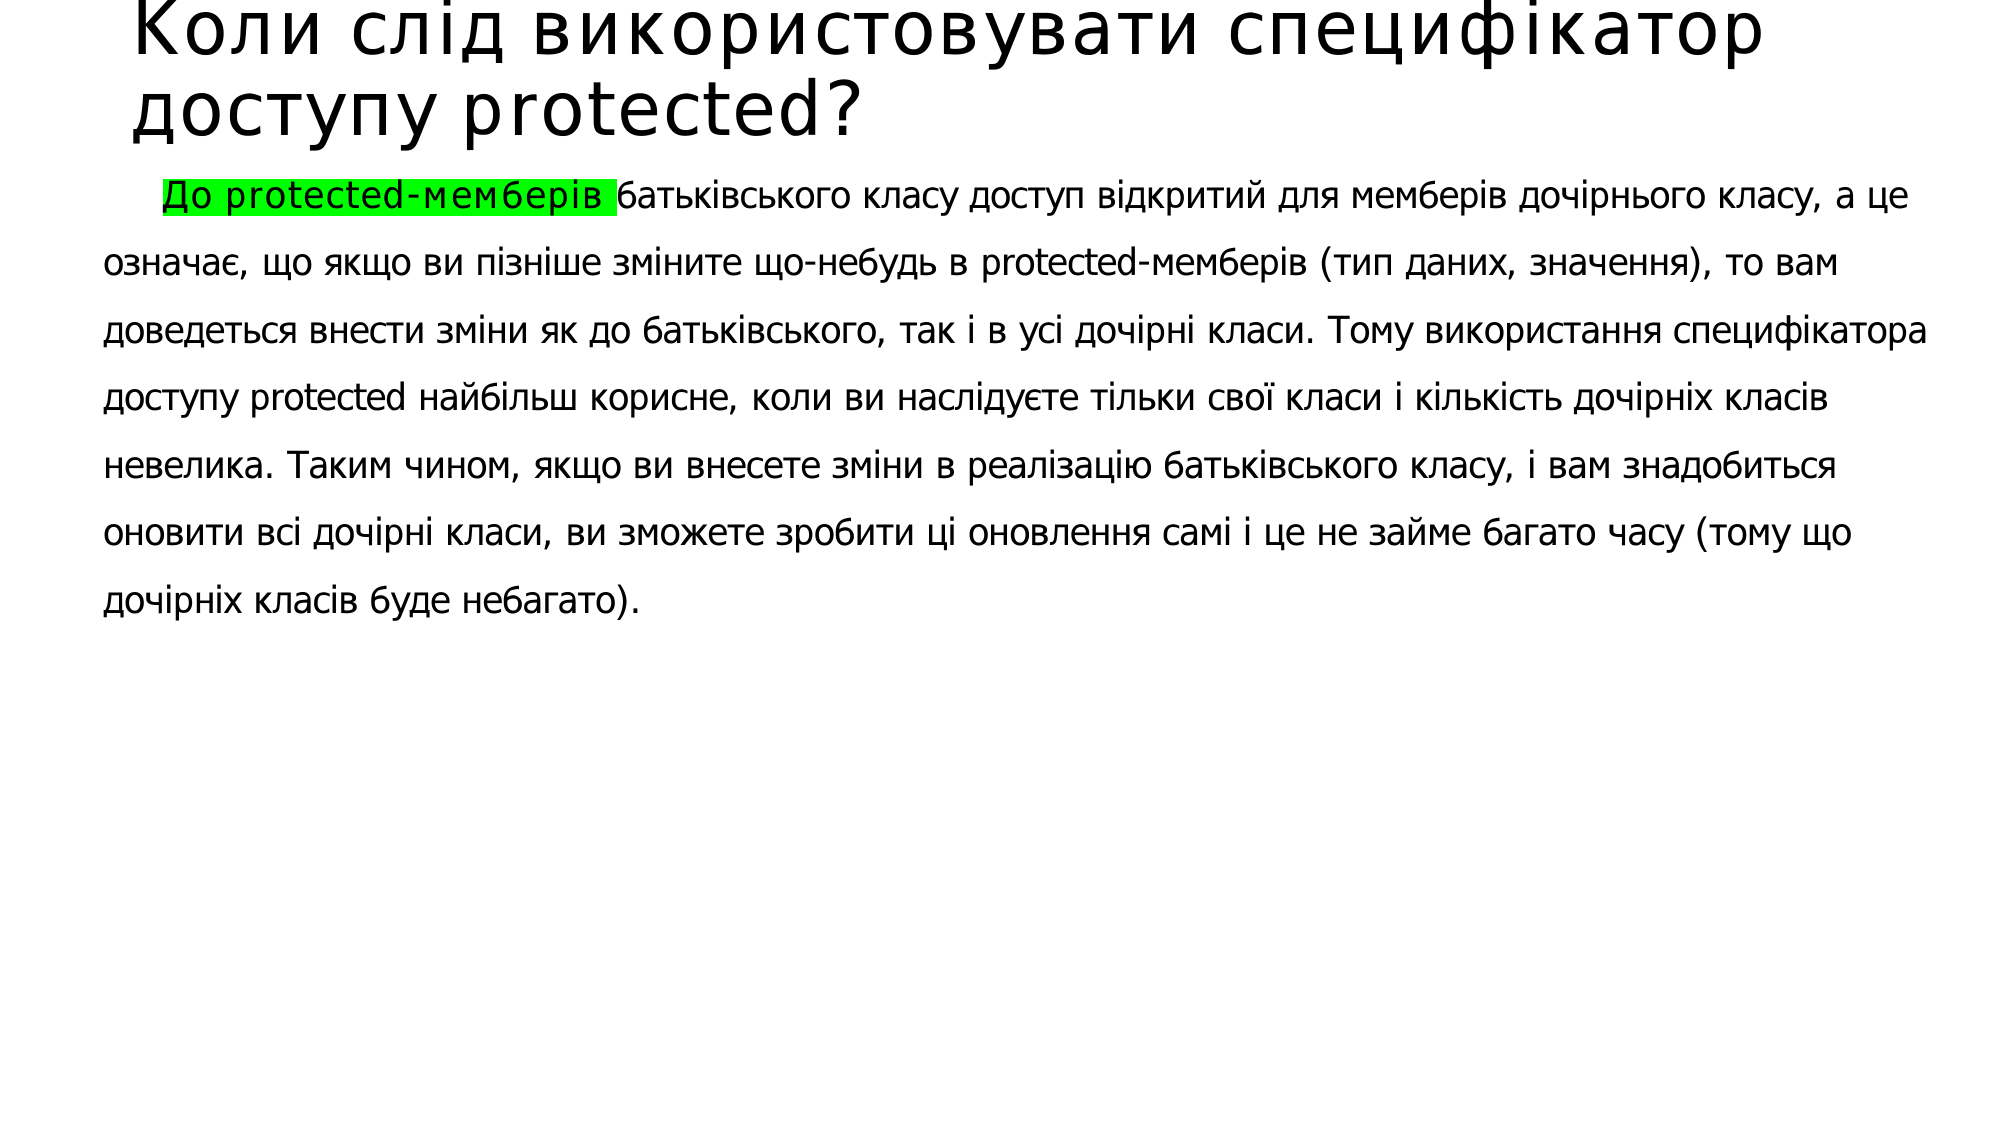

# Коли слід використовувати специфікатор доступу protected?
До protected-мемберів батьківського класу доступ відкритий для мемберів дочірнього класу, а це означає, що якщо ви пізніше зміните що-небудь в protected-мемберів (тип даних, значення), то вам доведеться внести зміни як до батьківського, так і в усі дочірні класи. Тому використання специфікатора доступу protected найбільш корисне, коли ви наслідуєте тільки свої класи і кількість дочірніх класів невелика. Таким чином, якщо ви внесете зміни в реалізацію батьківського класу, і вам знадобиться оновити всі дочірні класи, ви зможете зробити ці оновлення самі і це не займе багато часу (тому що дочірніх класів буде небагато).